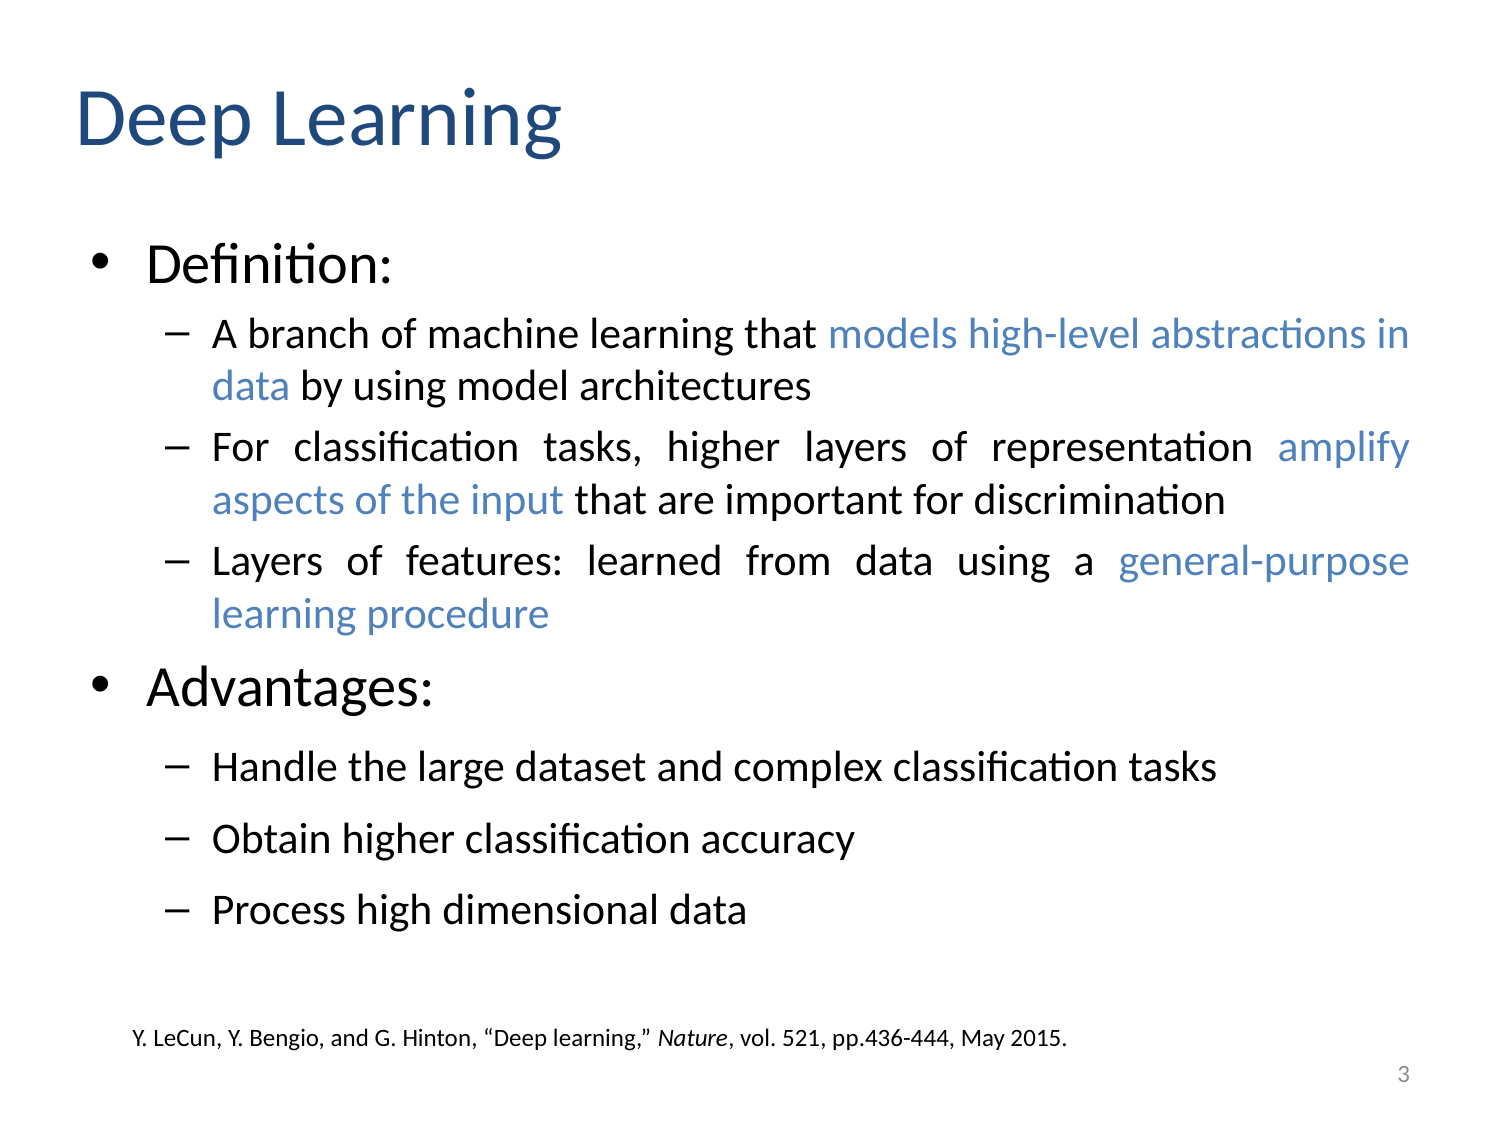

Deep Learning

Definition:
A branch of machine learning that models high-level abstractions in data by using model architectures
For classification tasks, higher layers of representation amplify aspects of the input that are important for discrimination
Layers of features: learned from data using a general-purpose learning procedure
Advantages:
Handle the large dataset and complex classification tasks
Obtain higher classification accuracy
Process high dimensional data
Y. LeCun, Y. Bengio, and G. Hinton, “Deep learning,” Nature, vol. 521, pp.436-444, May 2015.
3